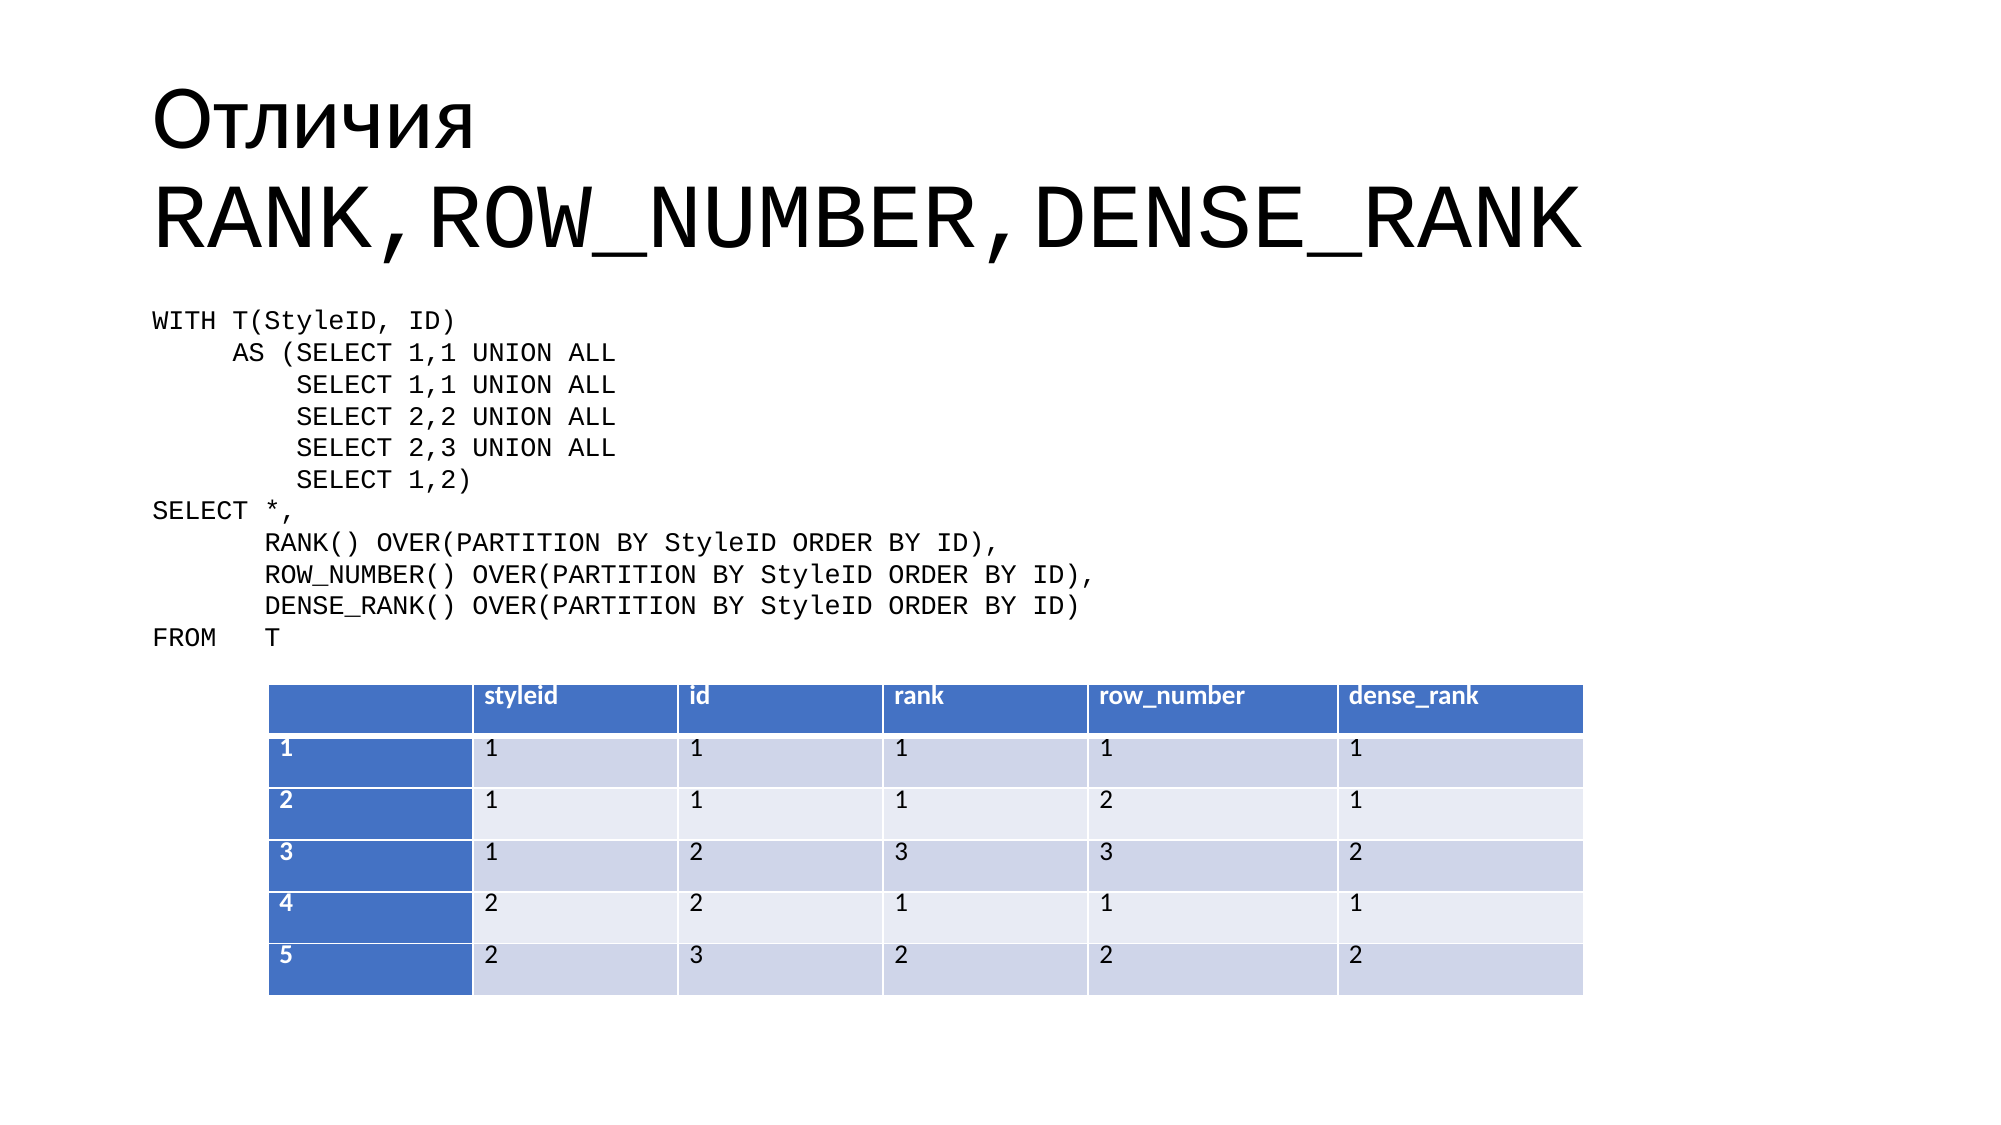

# Отличия RANK,ROW_NUMBER,DENSE_RANK
WITH T(StyleID, ID)
     AS (SELECT 1,1 UNION ALL
         SELECT 1,1 UNION ALL
         SELECT 2,2 UNION ALL
         SELECT 2,3 UNION ALL
         SELECT 1,2)
SELECT *,
       RANK() OVER(PARTITION BY StyleID ORDER BY ID),
       ROW_NUMBER() OVER(PARTITION BY StyleID ORDER BY ID),
       DENSE_RANK() OVER(PARTITION BY StyleID ORDER BY ID)
FROM   T

|  | styleid | id | rank | row\_number | dense\_rank |
| --- | --- | --- | --- | --- | --- |
| 1 | 1 | 1 | 1 | 1 | 1 |
| 2 | 1 | 1 | 1 | 2 | 1 |
| 3 | 1 | 2 | 3 | 3 | 2 |
| 4 | 2 | 2 | 1 | 1 | 1 |
| 5 | 2 | 3 | 2 | 2 | 2 |